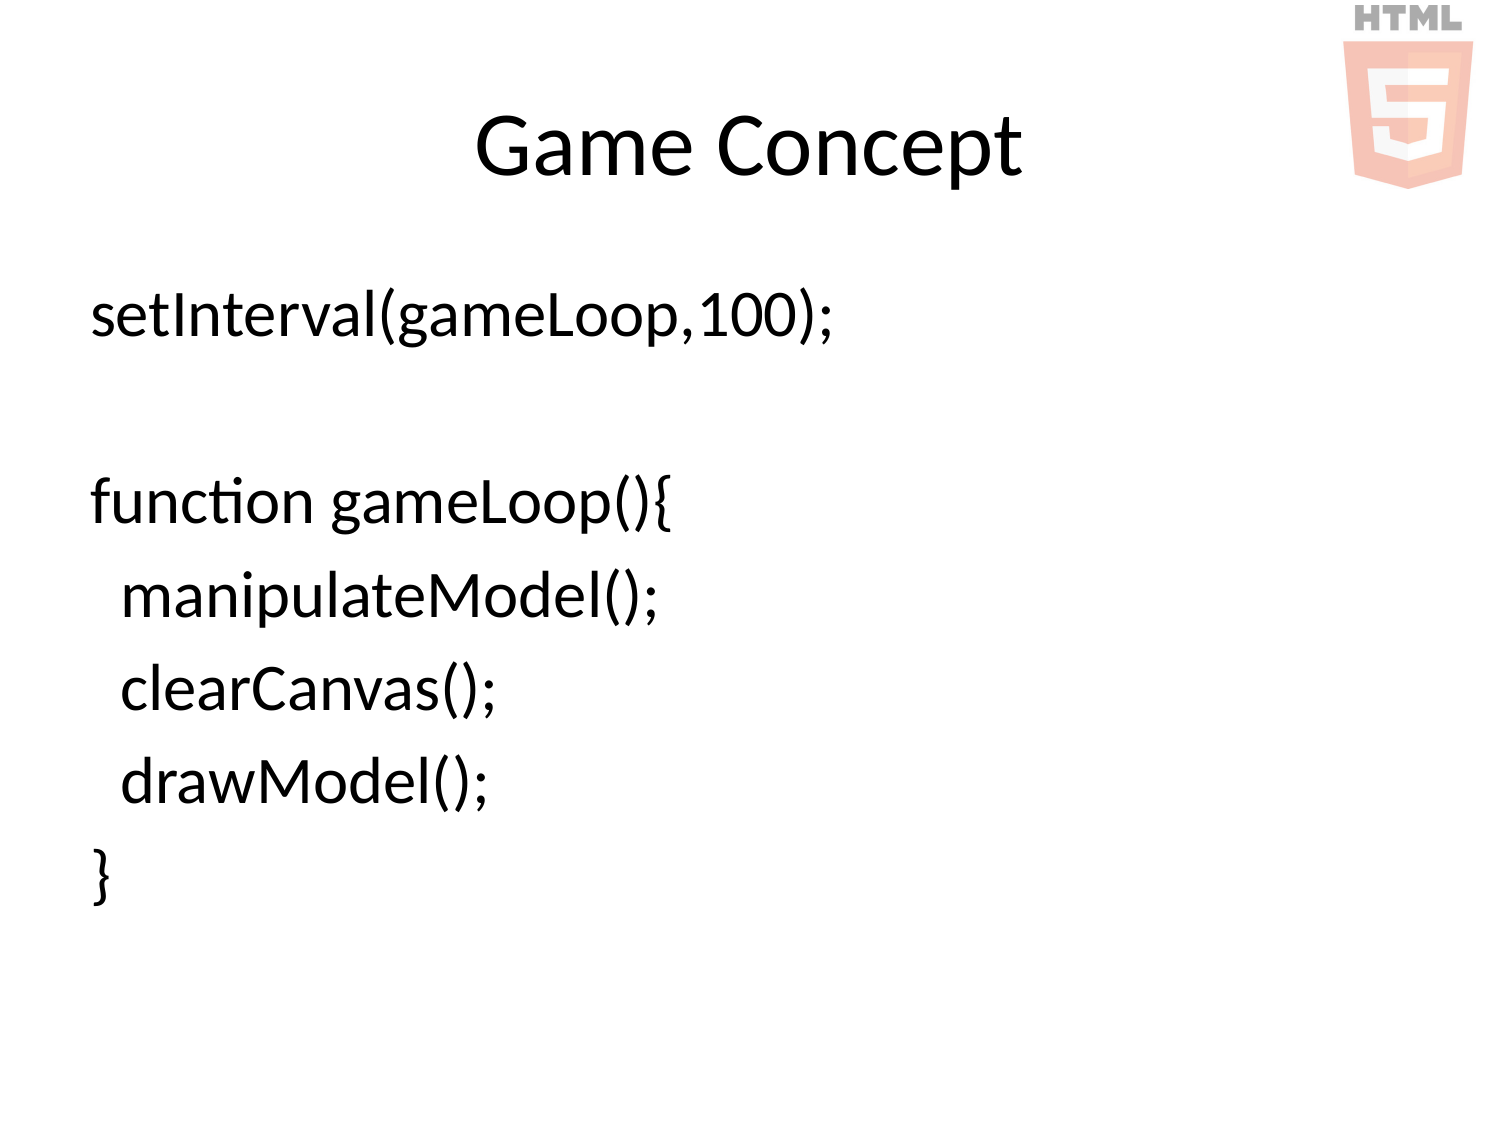

# Game Concept
setInterval(gameLoop,100);

function gameLoop(){
  manipulateModel();
  clearCanvas();
  drawModel();
}